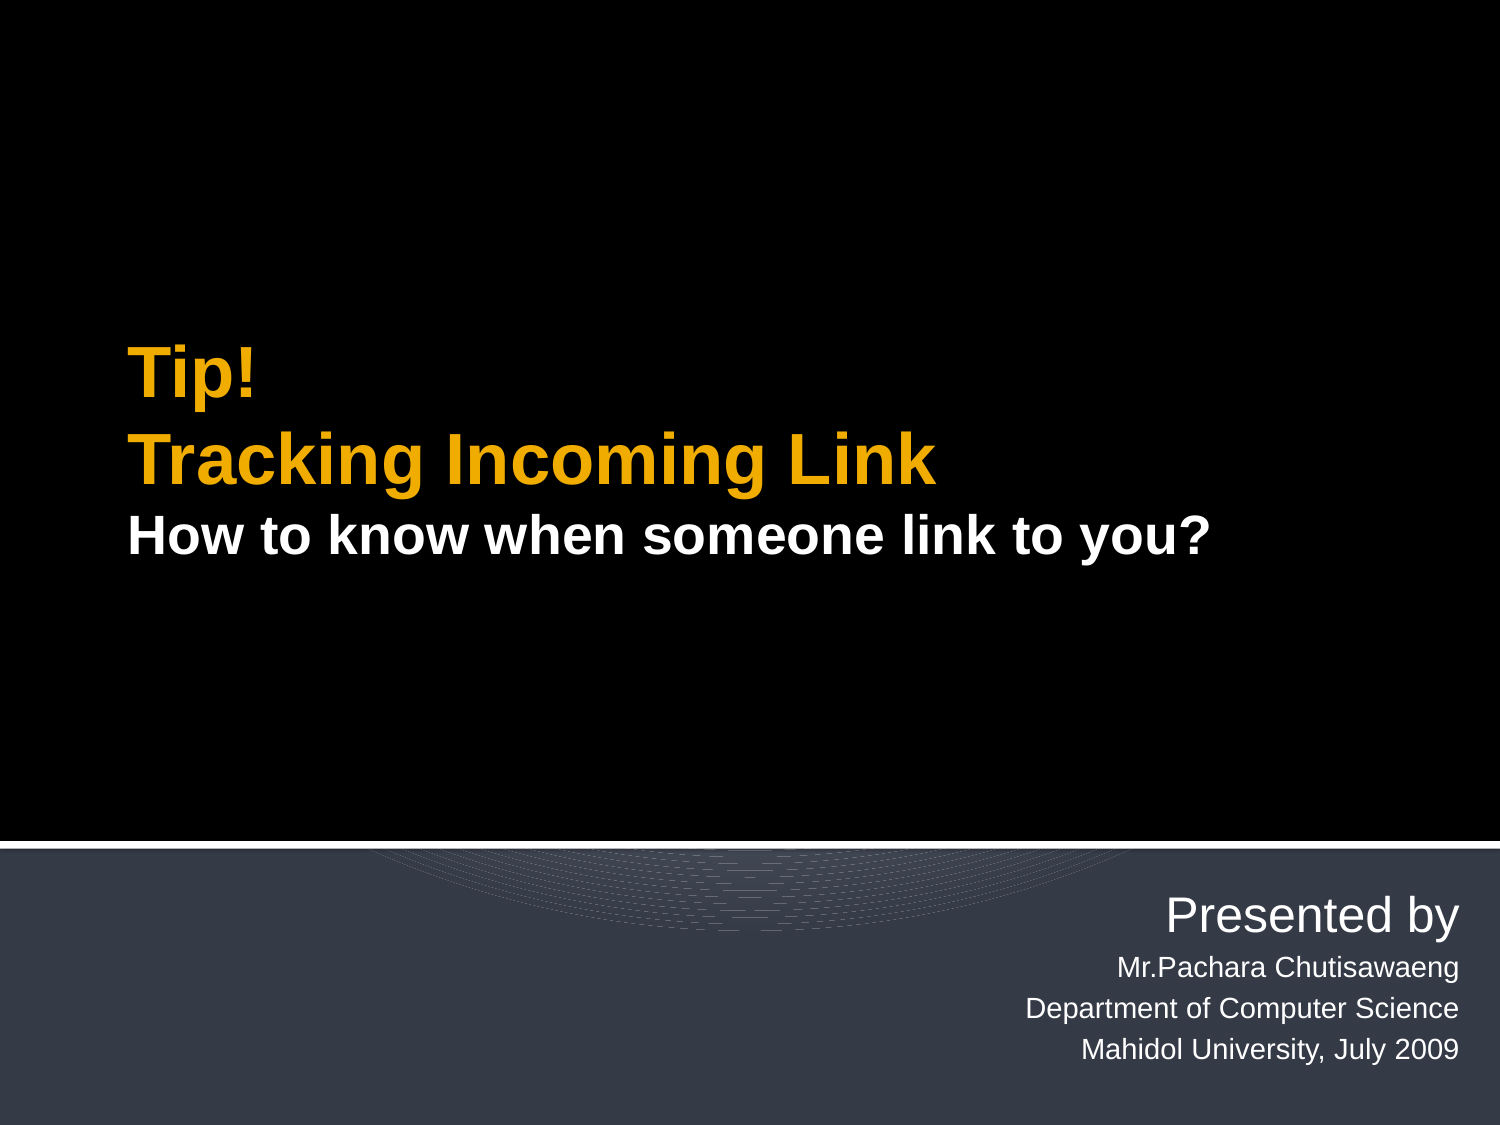

# Tip! Tracking Incoming Link How to know when someone link to you?
Presented by
Mr.Pachara Chutisawaeng
Department of Computer Science
Mahidol University, July 2009